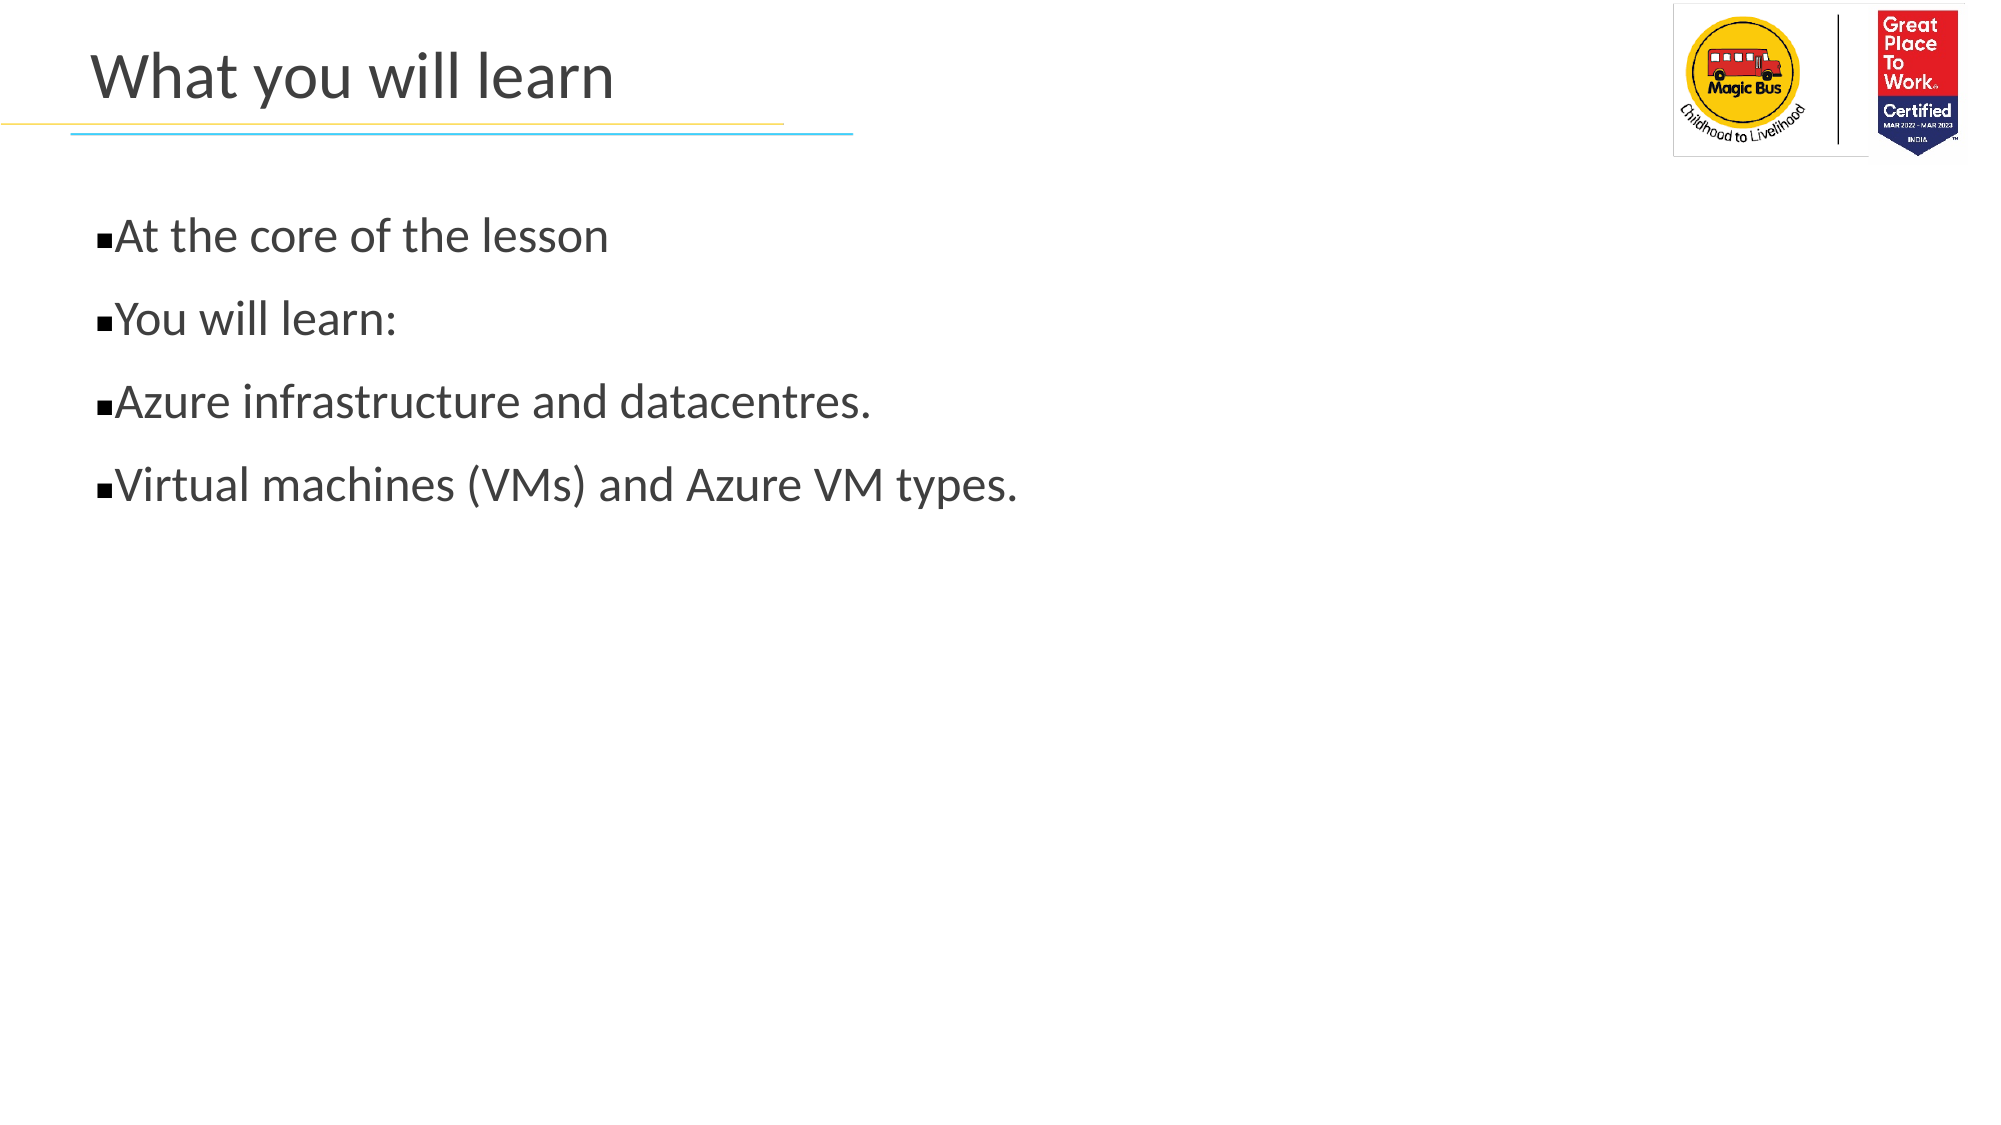

# What you will learn
At the core of the lesson
You will learn:
Azure infrastructure and datacentres.
Virtual machines (VMs) and Azure VM types.